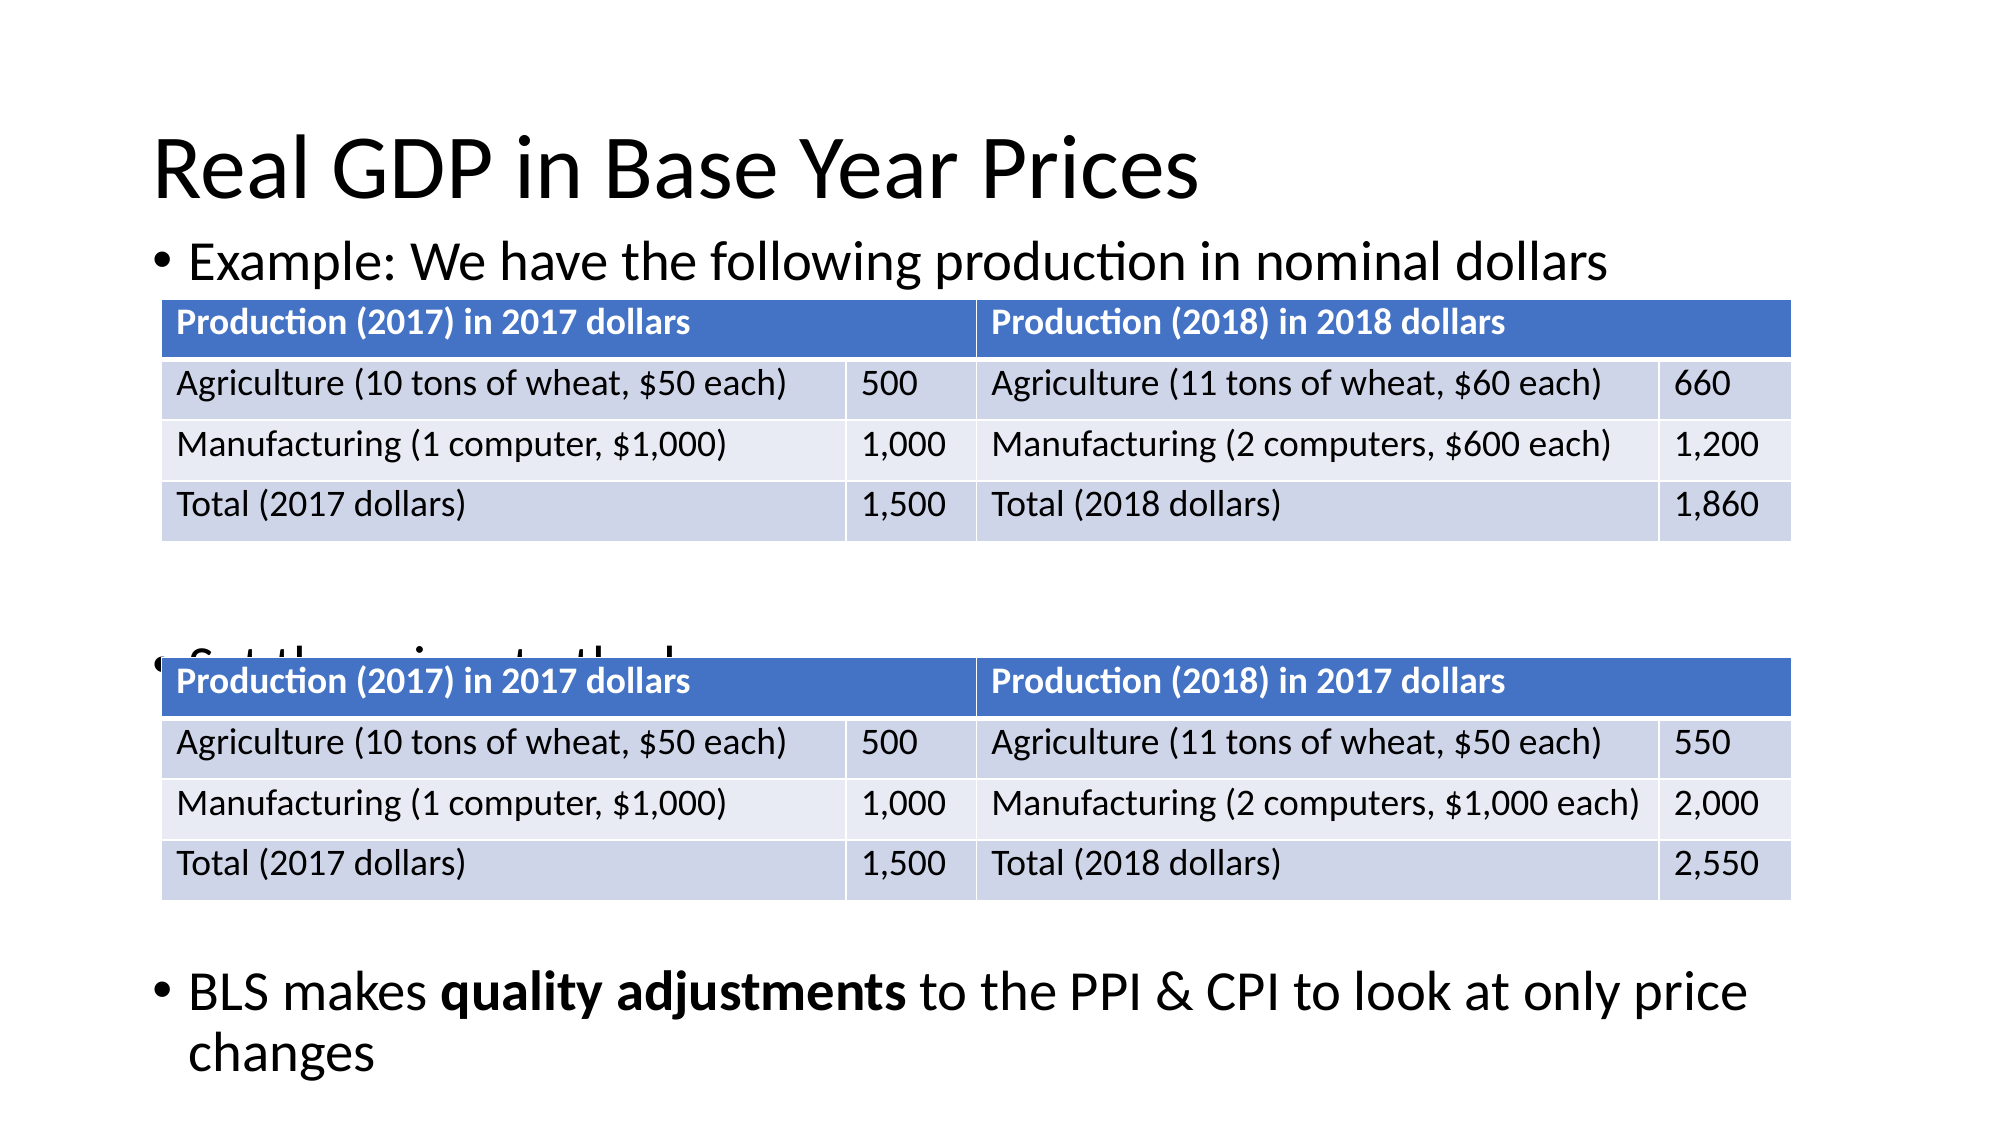

# Real GDP in Base Year Prices
Example: We have the following production in nominal dollars

Set the prices to the base year

BLS makes quality adjustments to the PPI & CPI to look at only price changes

| Production (2017) in 2017 dollars |  | Production (2018) in 2018 dollars |  |
| --- | --- | --- | --- |
| Agriculture (10 tons of wheat, $50 each) | 500 | Agriculture (11 tons of wheat, $60 each) | 660 |
| Manufacturing (1 computer, $1,000) | 1,000 | Manufacturing (2 computers, $600 each) | 1,200 |
| Total (2017 dollars) | 1,500 | Total (2018 dollars) | 1,860 |
| Production (2017) in 2017 dollars |  | Production (2018) in 2017 dollars |  |
| --- | --- | --- | --- |
| Agriculture (10 tons of wheat, $50 each) | 500 | Agriculture (11 tons of wheat, $50 each) | 550 |
| Manufacturing (1 computer, $1,000) | 1,000 | Manufacturing (2 computers, $1,000 each) | 2,000 |
| Total (2017 dollars) | 1,500 | Total (2018 dollars) | 2,550 |